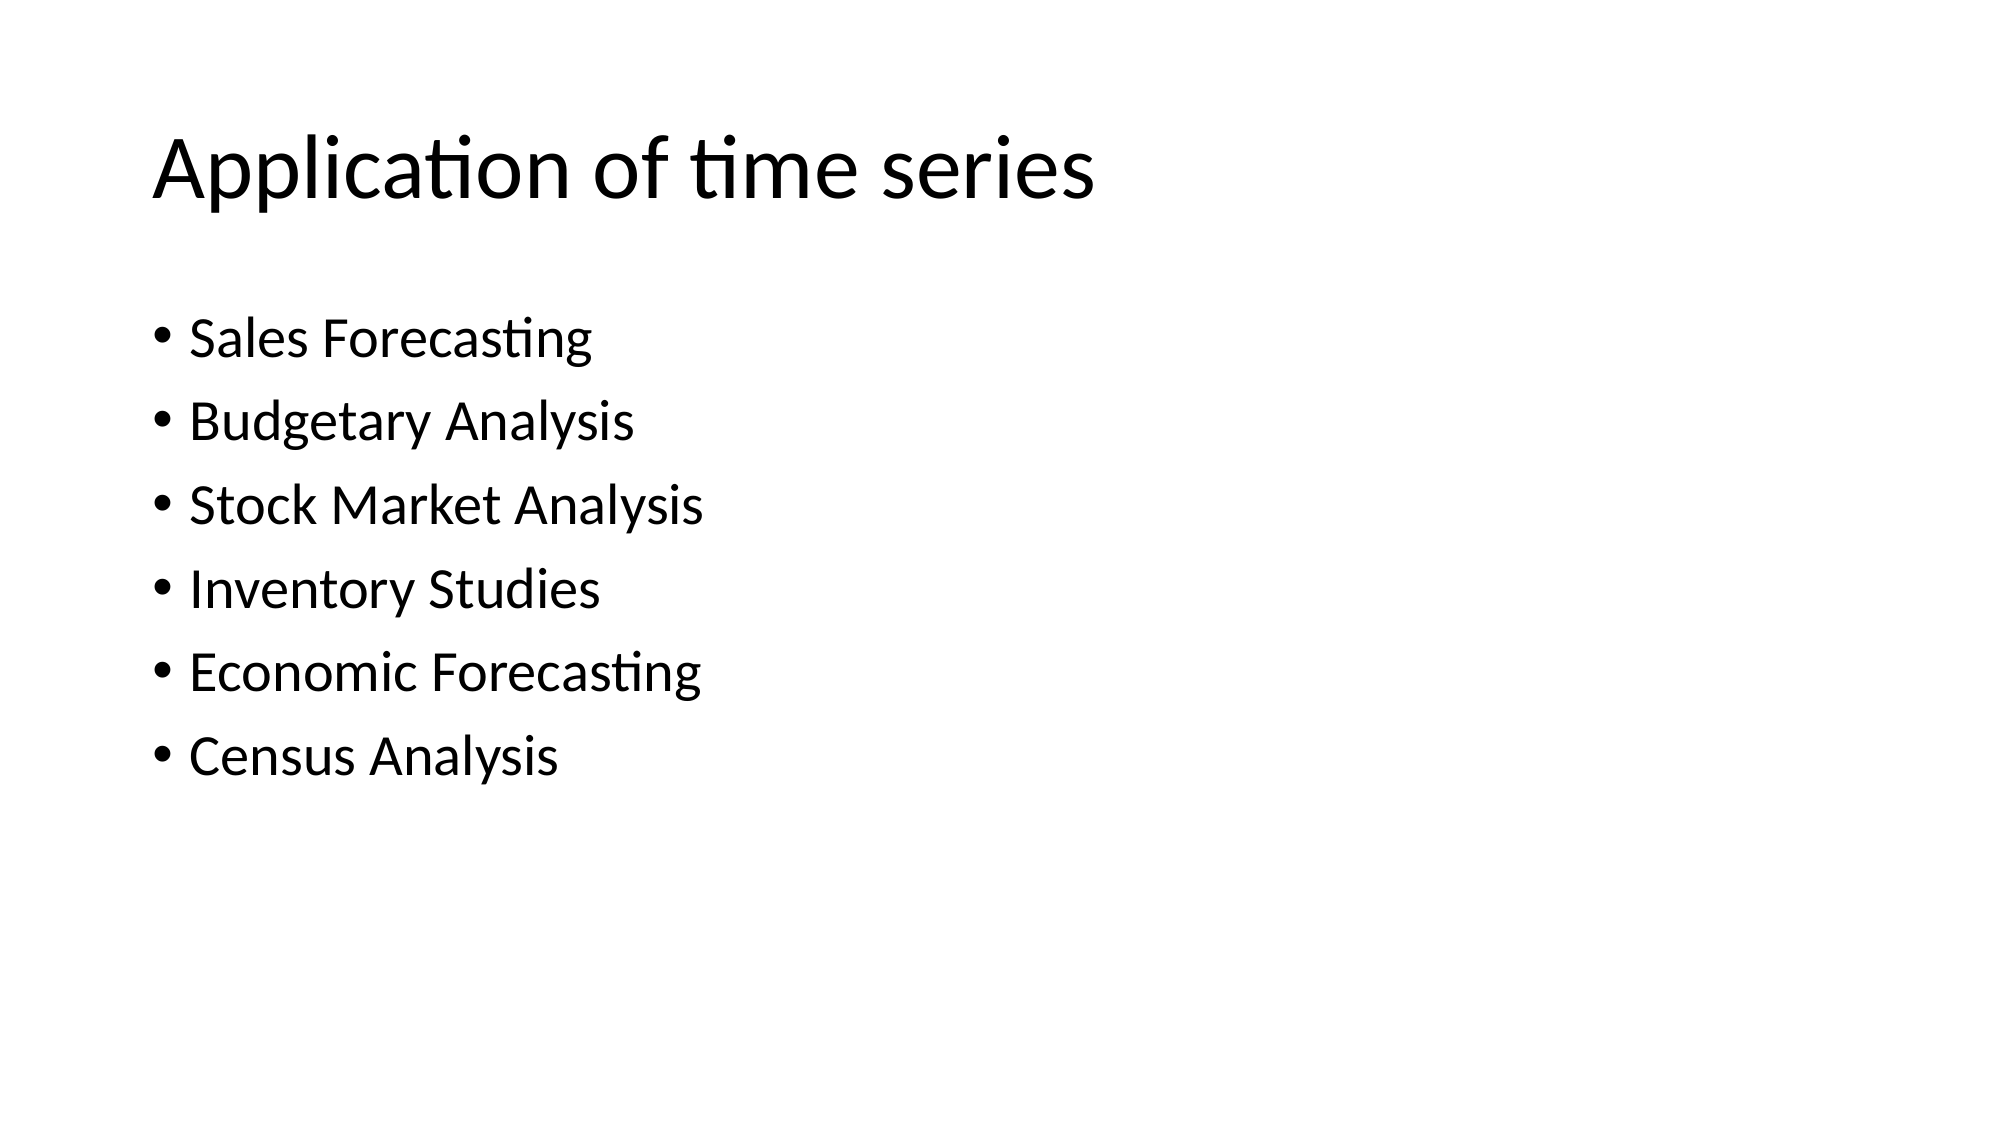

# Application of time series
Sales Forecasting
Budgetary Analysis
Stock Market Analysis
Inventory Studies
Economic Forecasting
Census Analysis